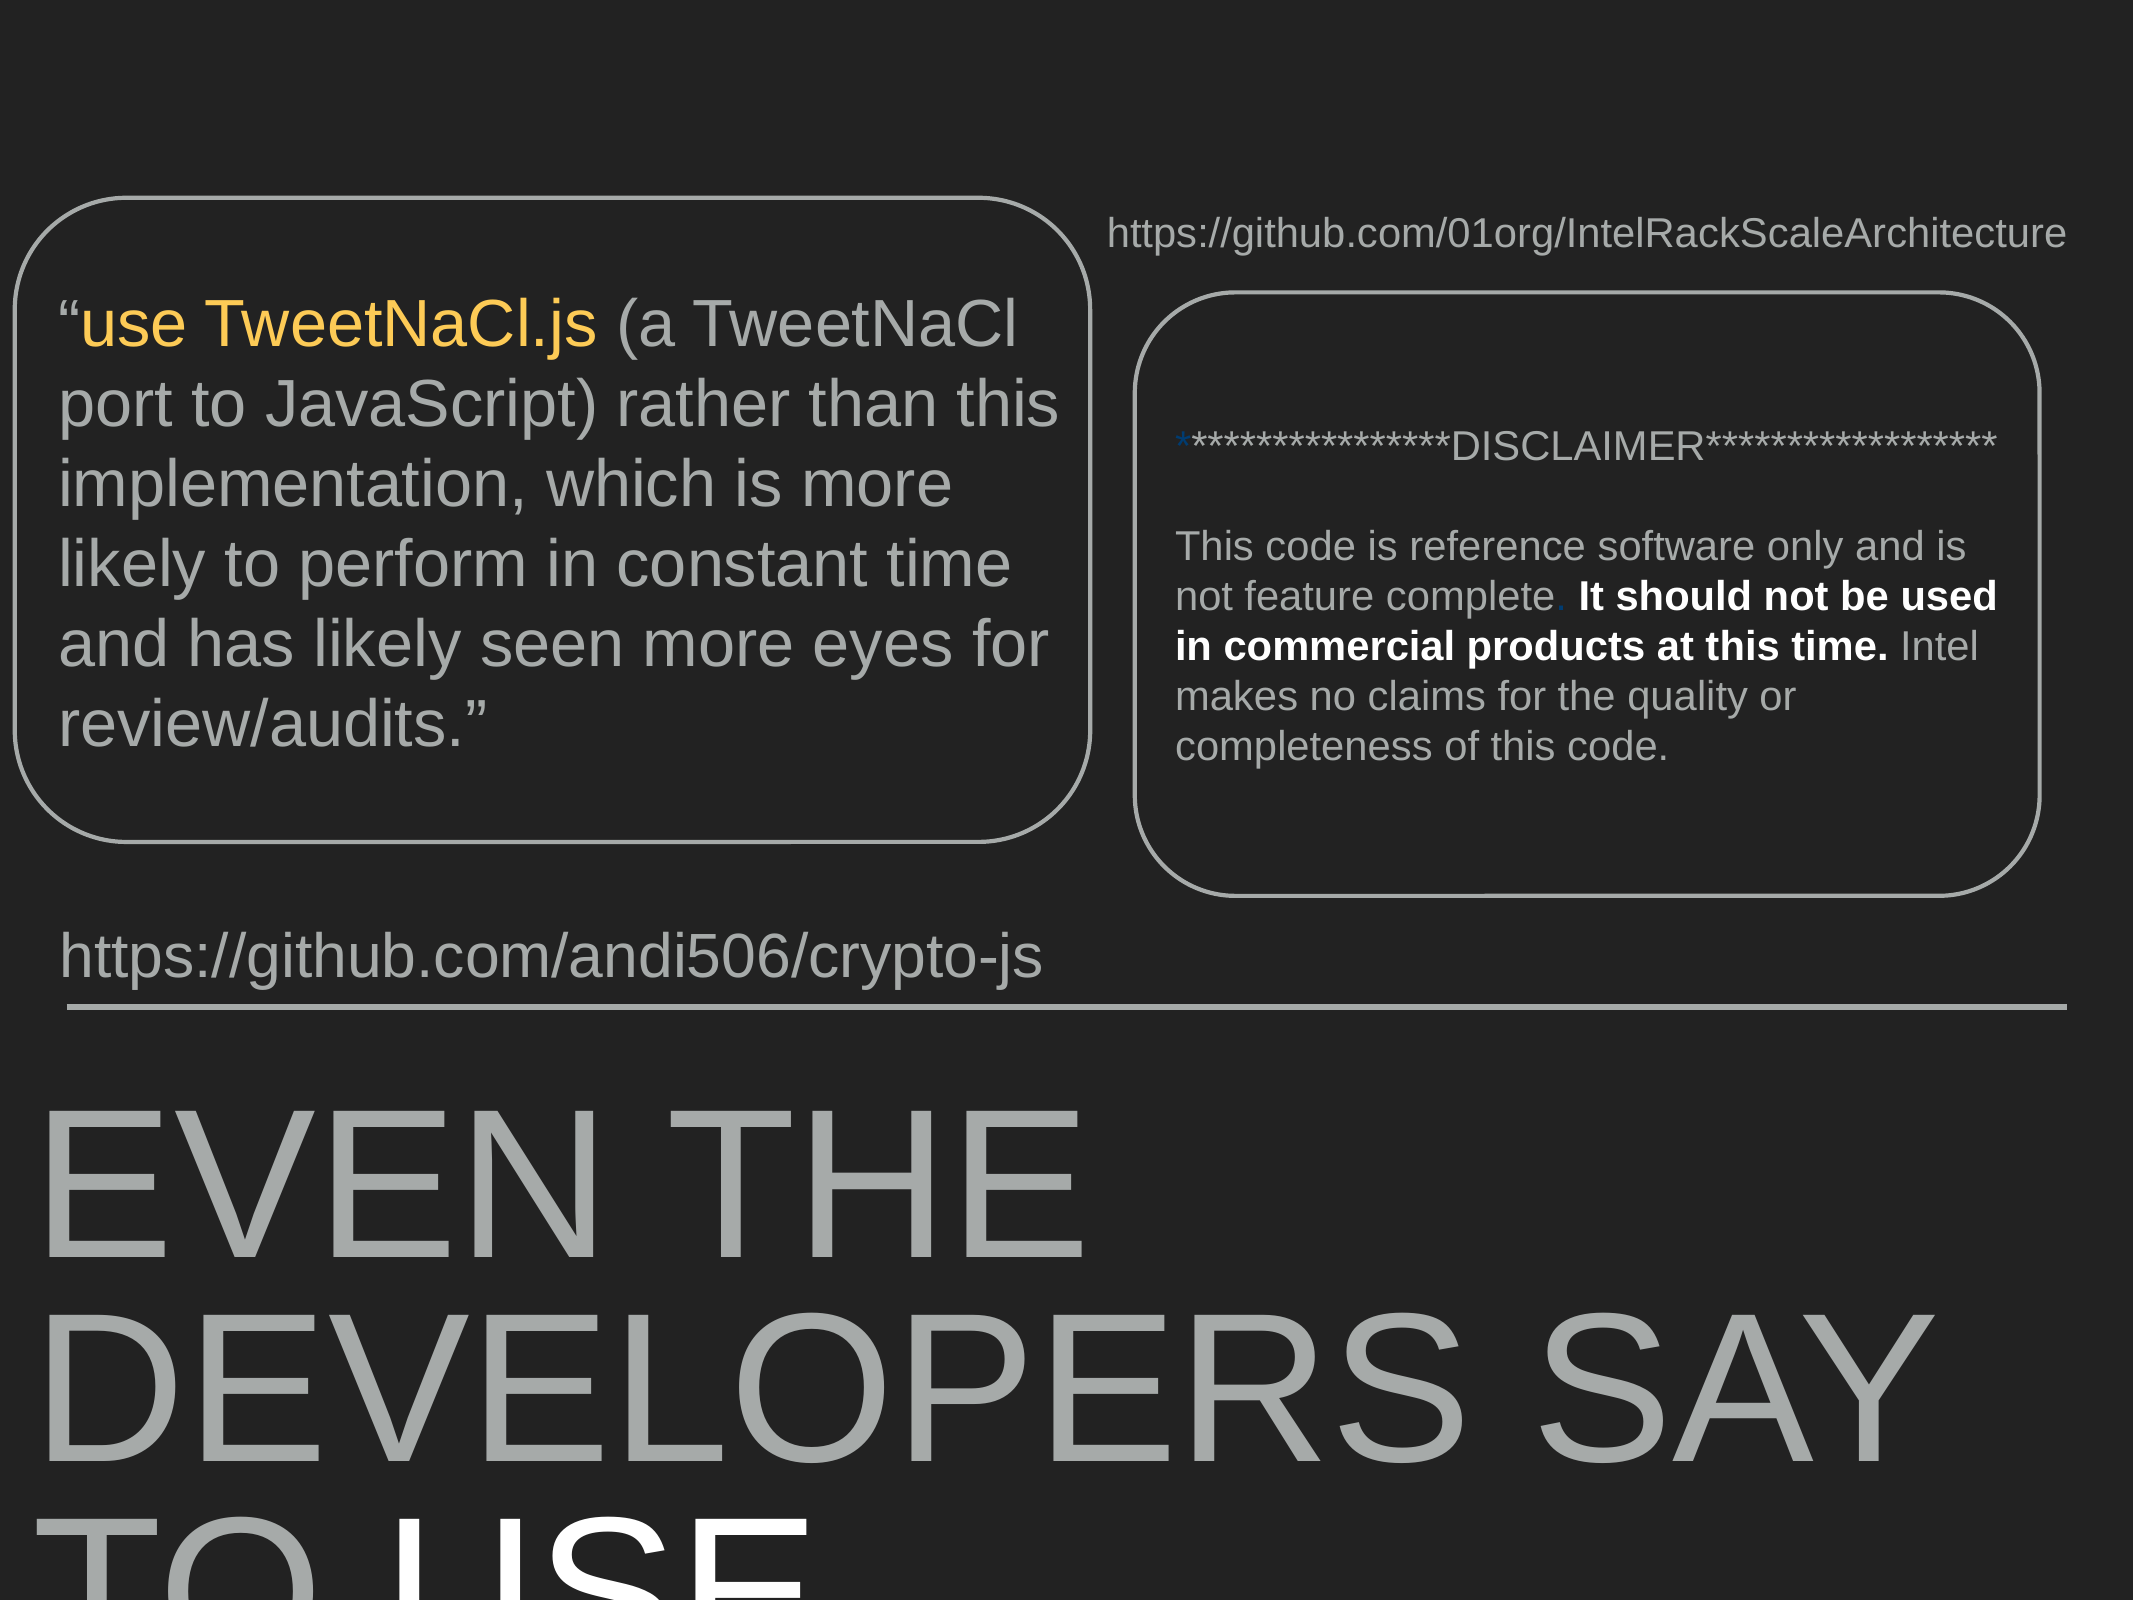

https://github.com/01org/IntelRackScaleArchitecture

“use TweetNaCl.js (a TweetNaCl port to JavaScript) rather than this implementation, which is more likely to perform in constant time and has likely seen more eyes for review/audits.”

*****************DISCLAIMER******************
This code is reference software only and is not feature complete. It should not be used in commercial products at this time. Intel makes no claims for the quality or completeness of this code.
https://github.com/andi506/crypto-js
# Even the developers say to use something else…